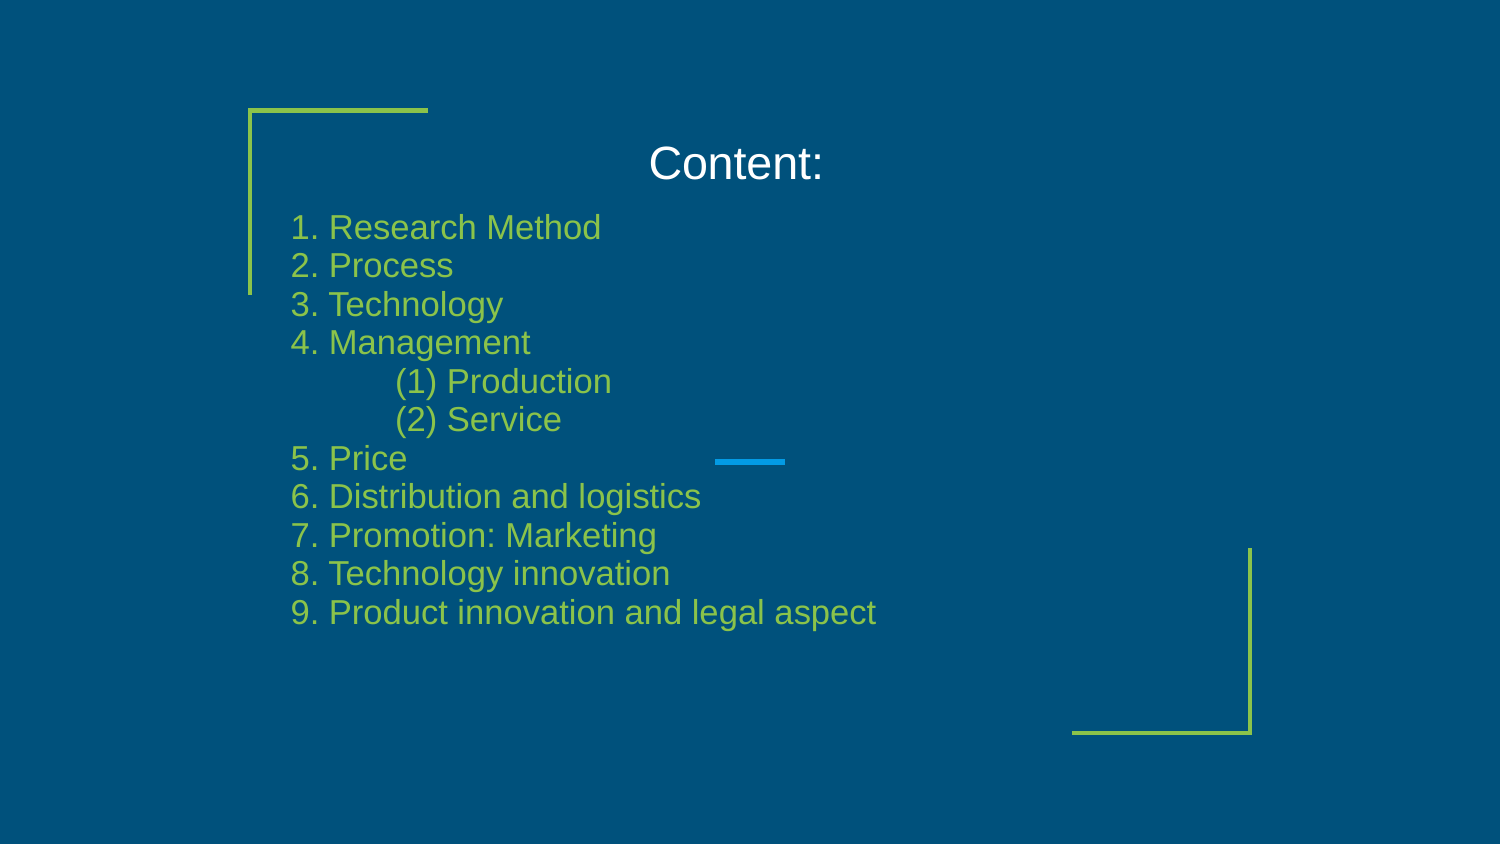

# Content:
1. Research Method
2. Process
3. Technology
4. Management
           (1) Production
           (2) Service
5. Price
6. Distribution and logistics
7. Promotion: Marketing
8. Technology innovation
9. Product innovation and legal aspect